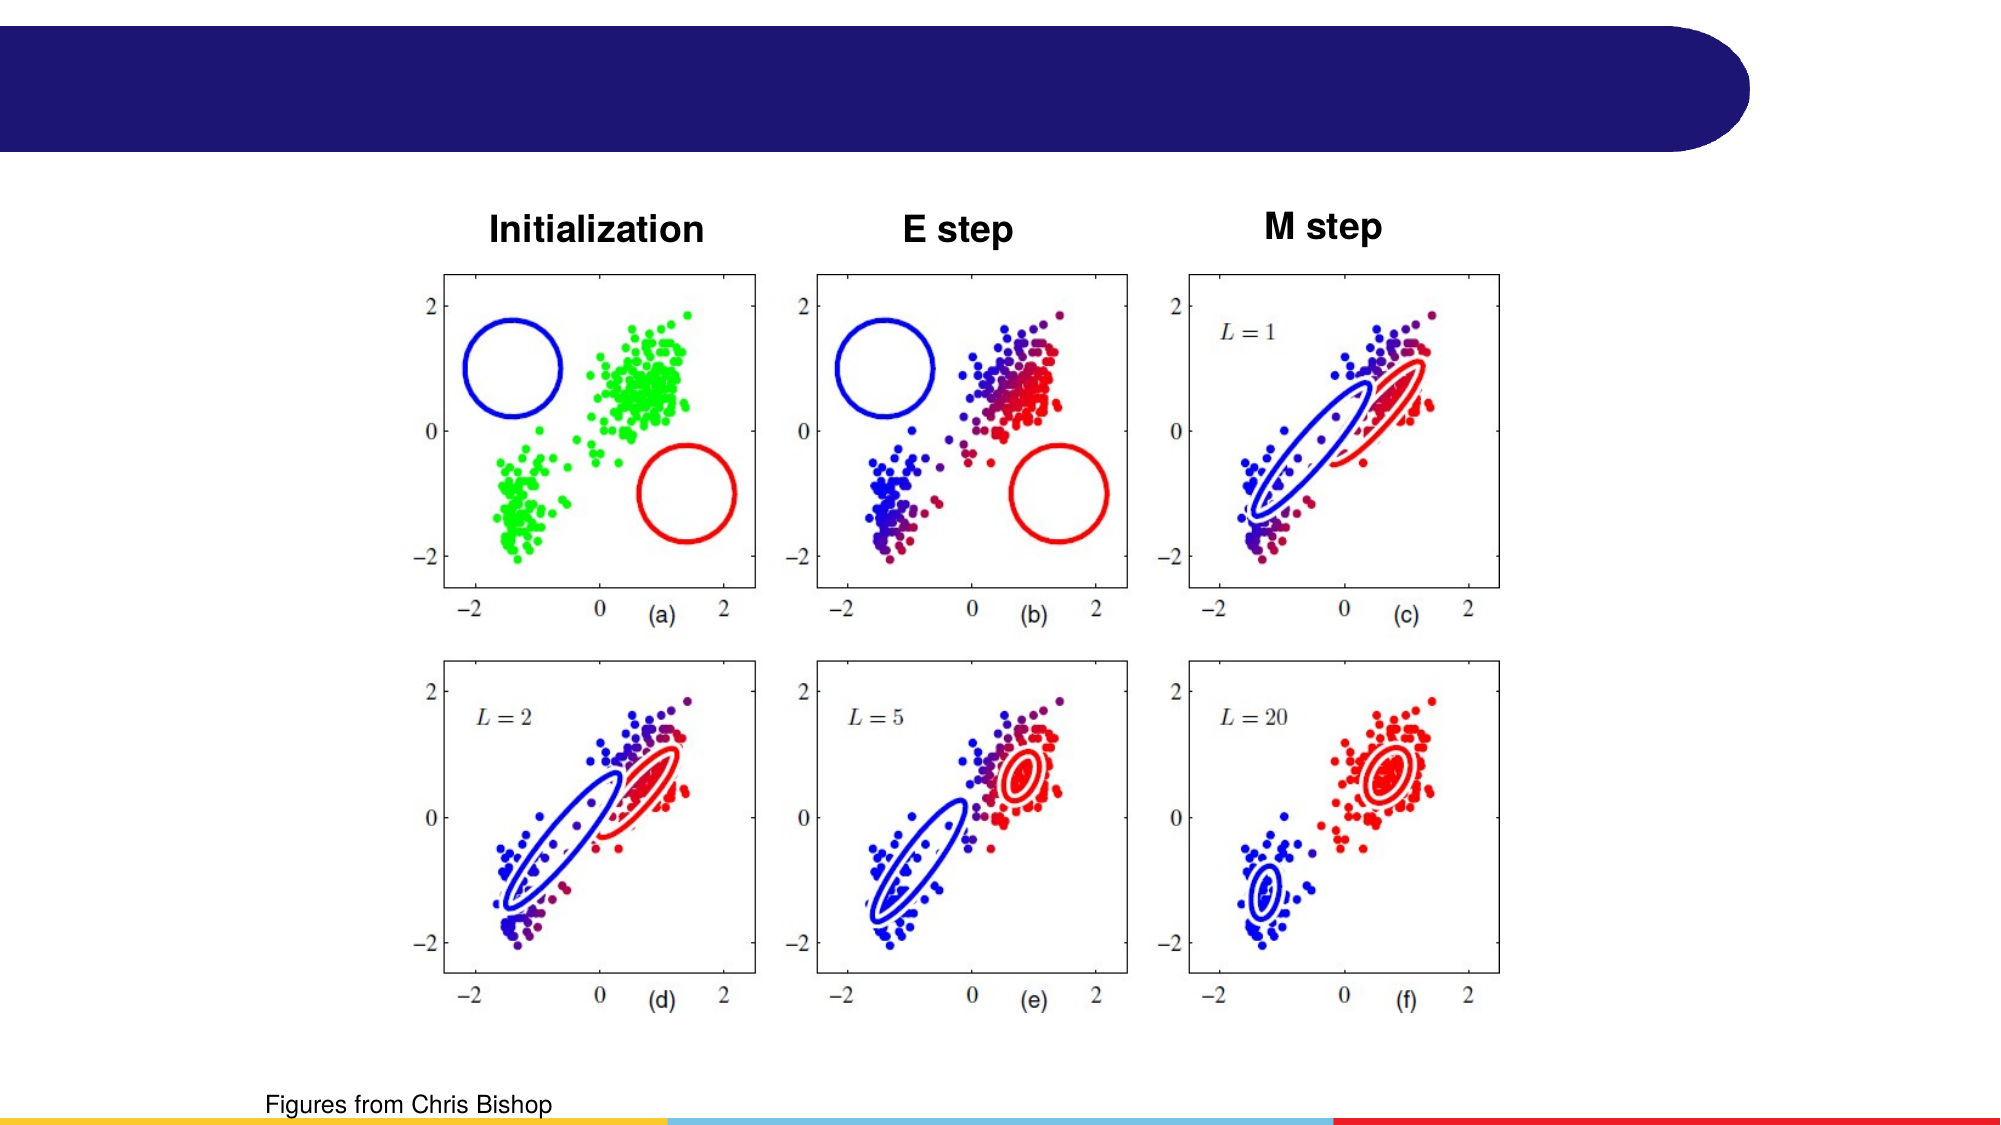

M step
Initialization
E step

Figures from Chris Bishop